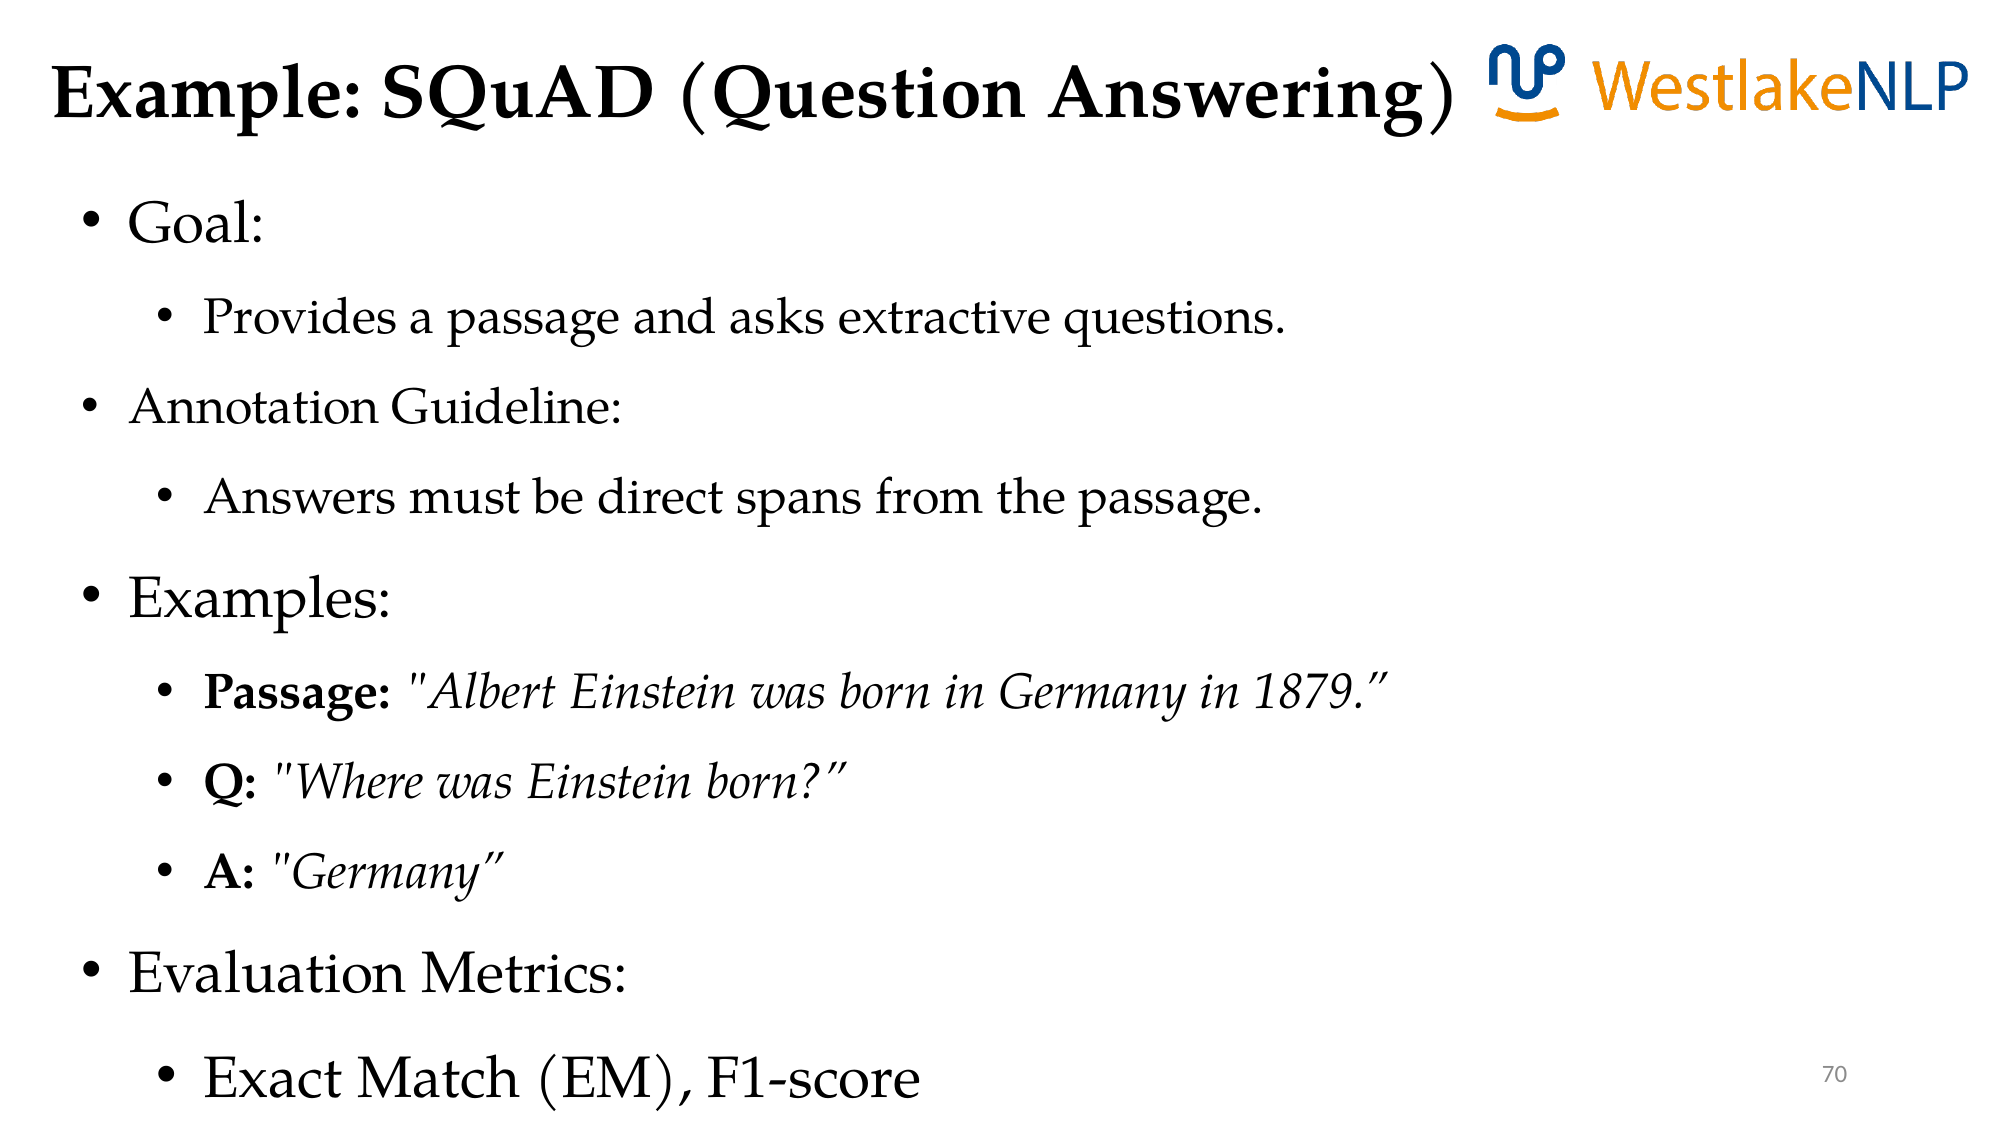

Example: SQuAD (Question Answering)
Goal:
Provides a passage and asks extractive questions.
Annotation Guideline:
Answers must be direct spans from the passage.
Examples:
Passage: "Albert Einstein was born in Germany in 1879.”
Q: "Where was Einstein born?”
A: "Germany”
Evaluation Metrics:
Exact Match (EM), F1-score
70